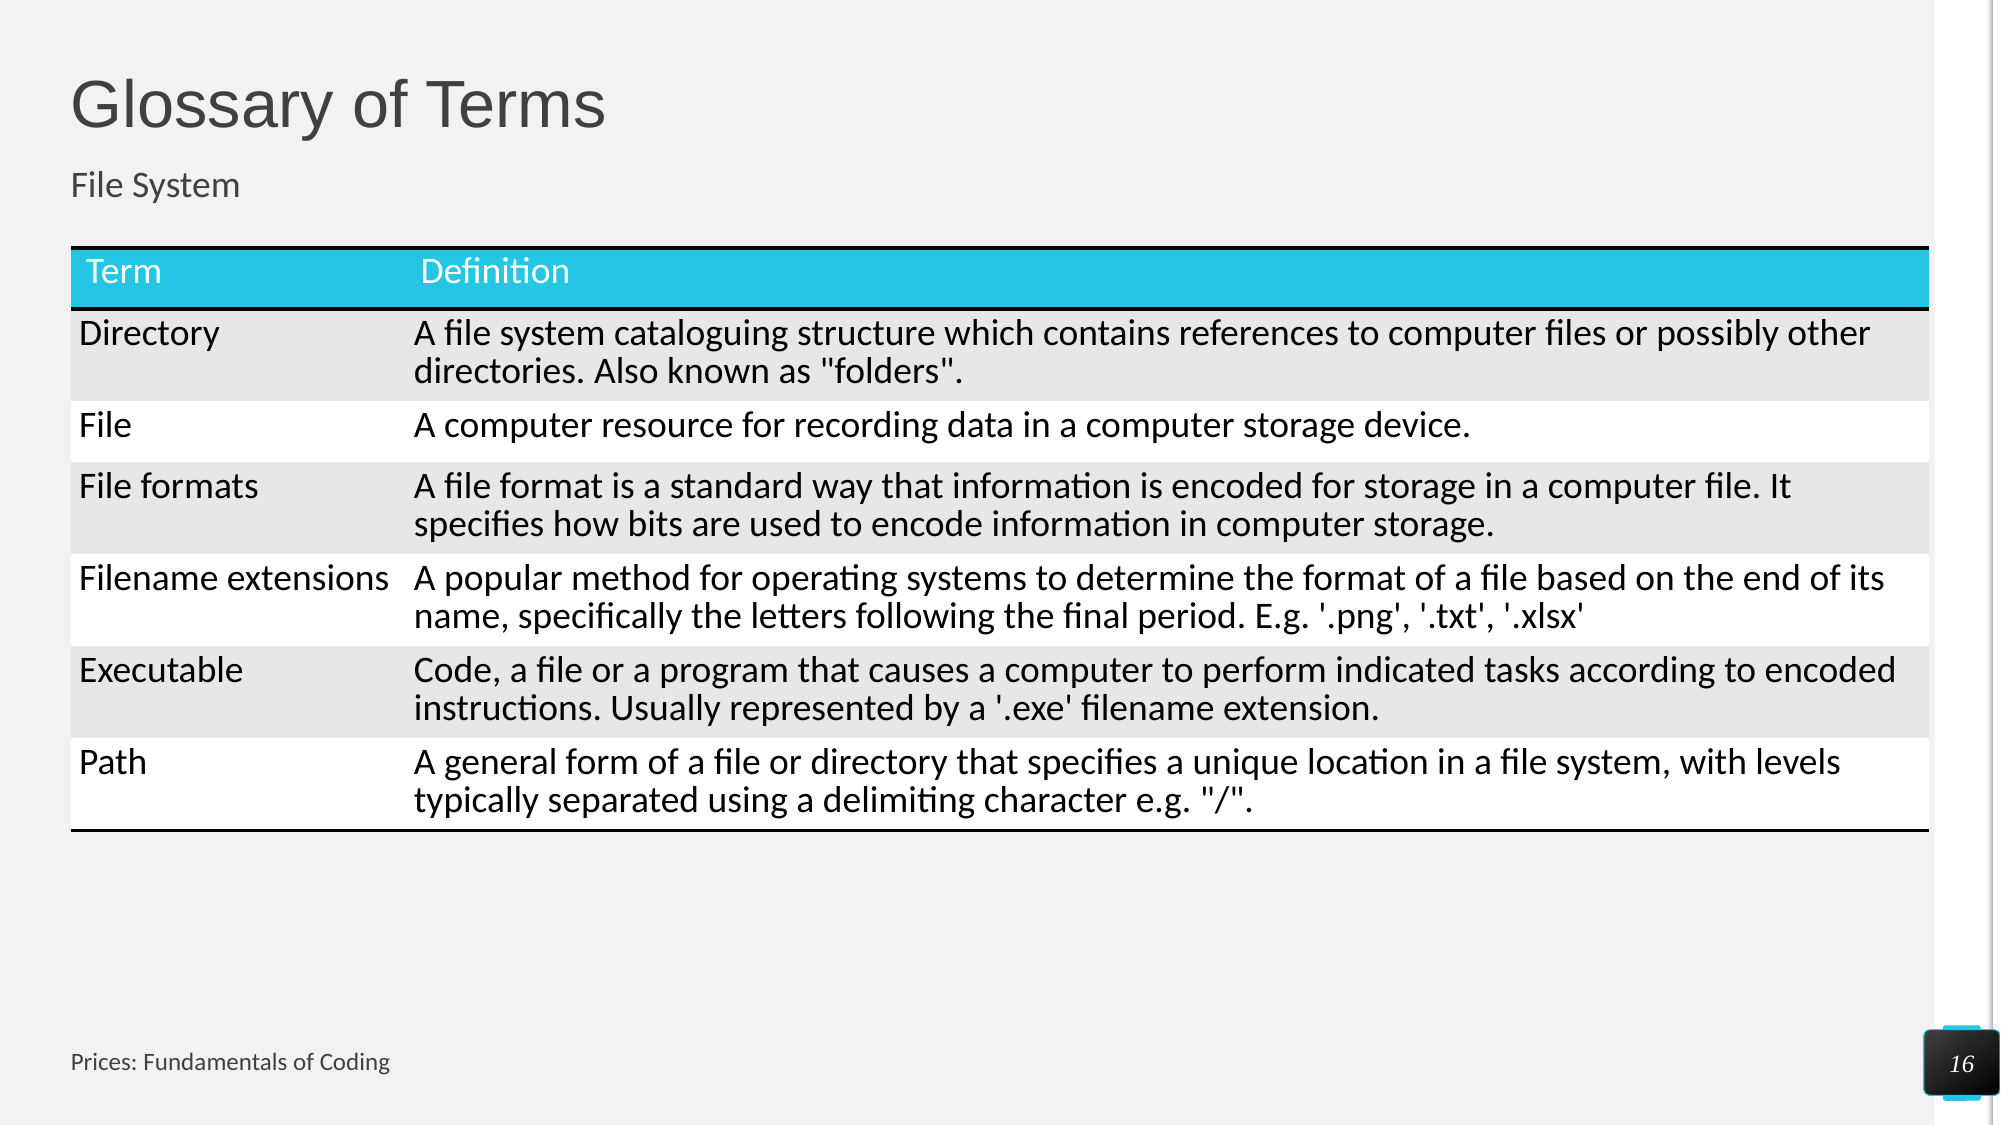

# Glossary of Terms
File System
| Term | Definition |
| --- | --- |
| Directory | A file system cataloguing structure which contains references to computer files or possibly other directories. Also known as "folders". |
| File | A computer resource for recording data in a computer storage device. |
| File formats | A file format is a standard way that information is encoded for storage in a computer file. It specifies how bits are used to encode information in computer storage. |
| Filename extensions | A popular method for operating systems to determine the format of a file based on the end of its name, specifically the letters following the final period. E.g. '.png', '.txt', '.xlsx' |
| Executable | Code, a file or a program that causes a computer to perform indicated tasks according to encoded instructions. Usually represented by a '.exe' filename extension. |
| Path | A general form of a file or directory that specifies a unique location in a file system, with levels typically separated using a delimiting character e.g. "/". |
16
Prices: Fundamentals of Coding